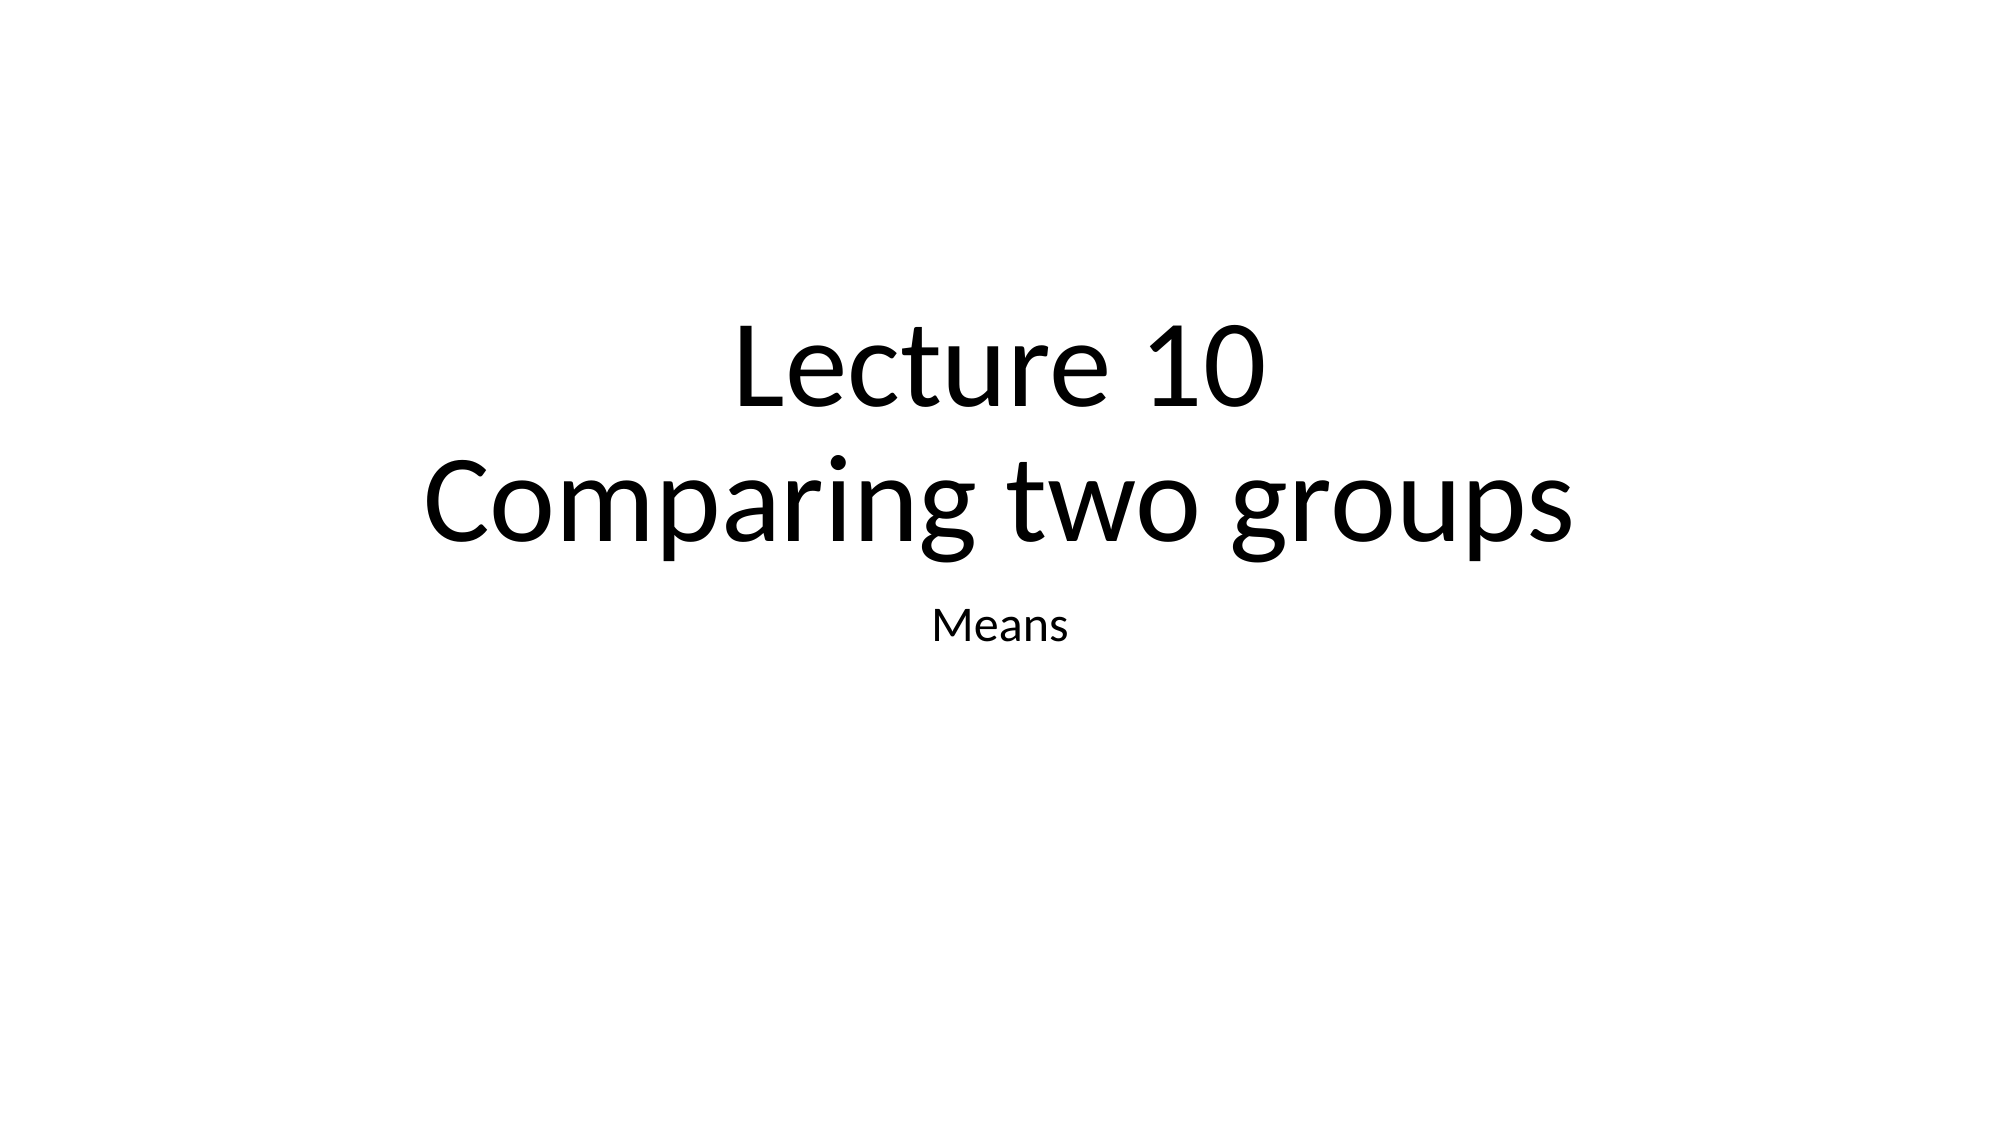

# Lecture 10 Comparing two groups
Means